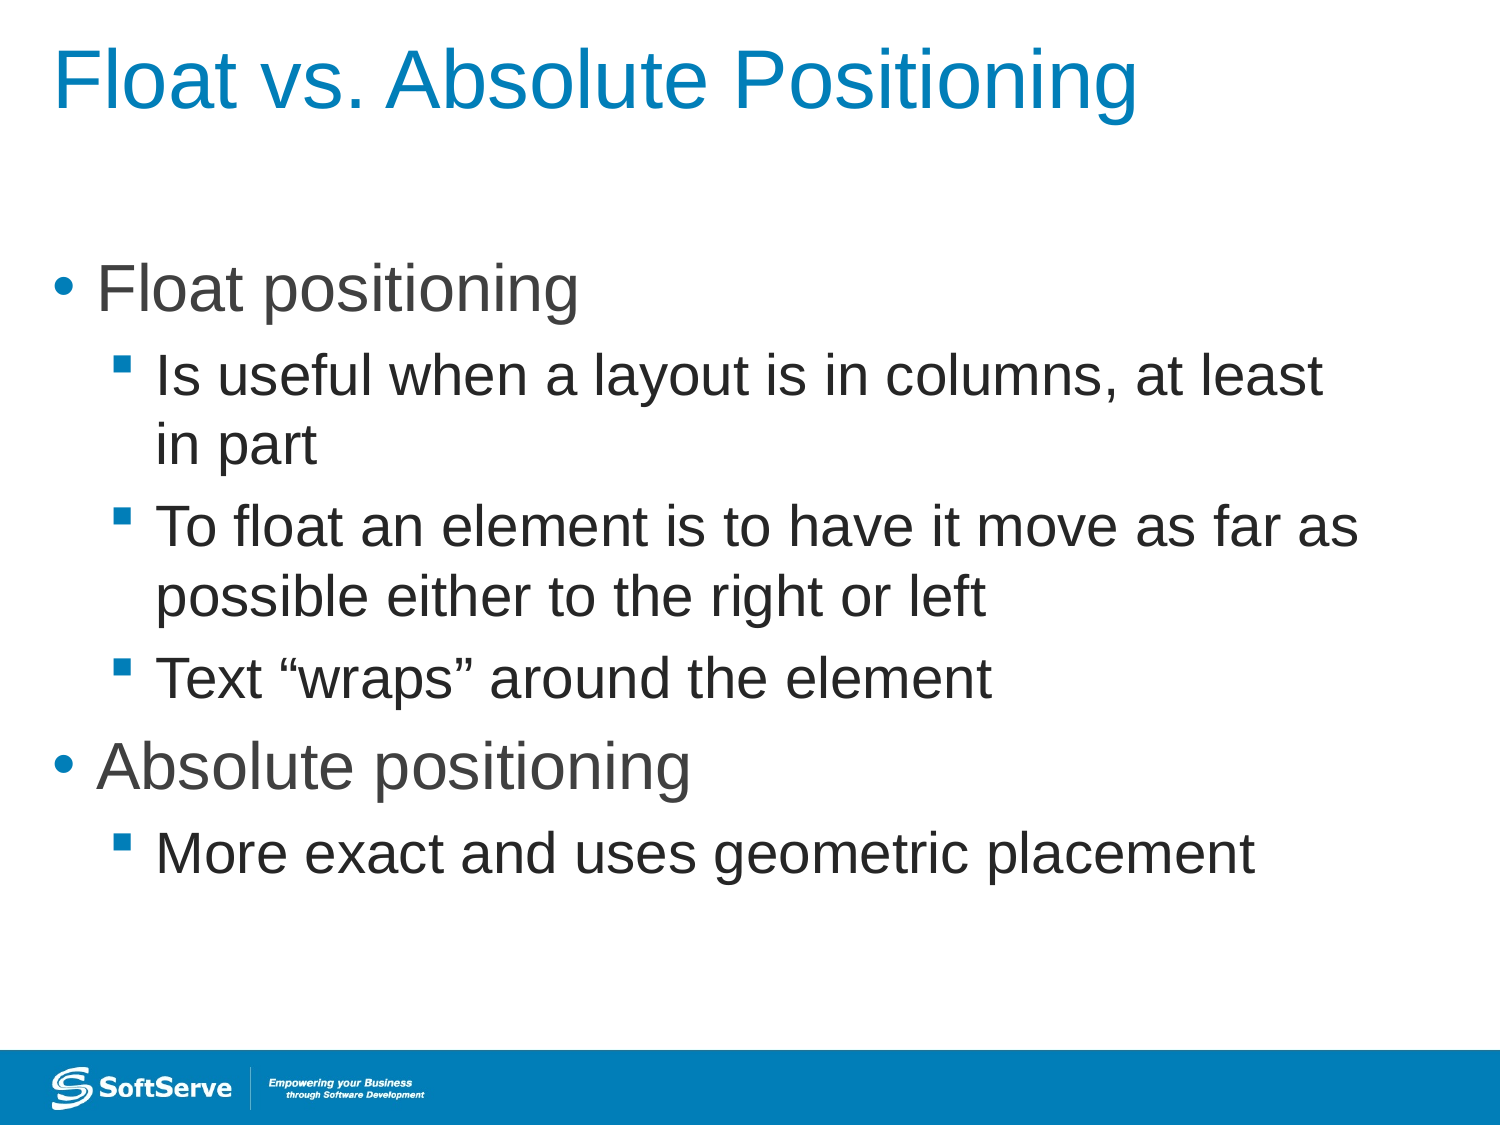

# Float vs. Absolute Positioning
Float positioning
Is useful when a layout is in columns, at least in part
To float an element is to have it move as far as possible either to the right or left
Text “wraps” around the element
Absolute positioning
More exact and uses geometric placement